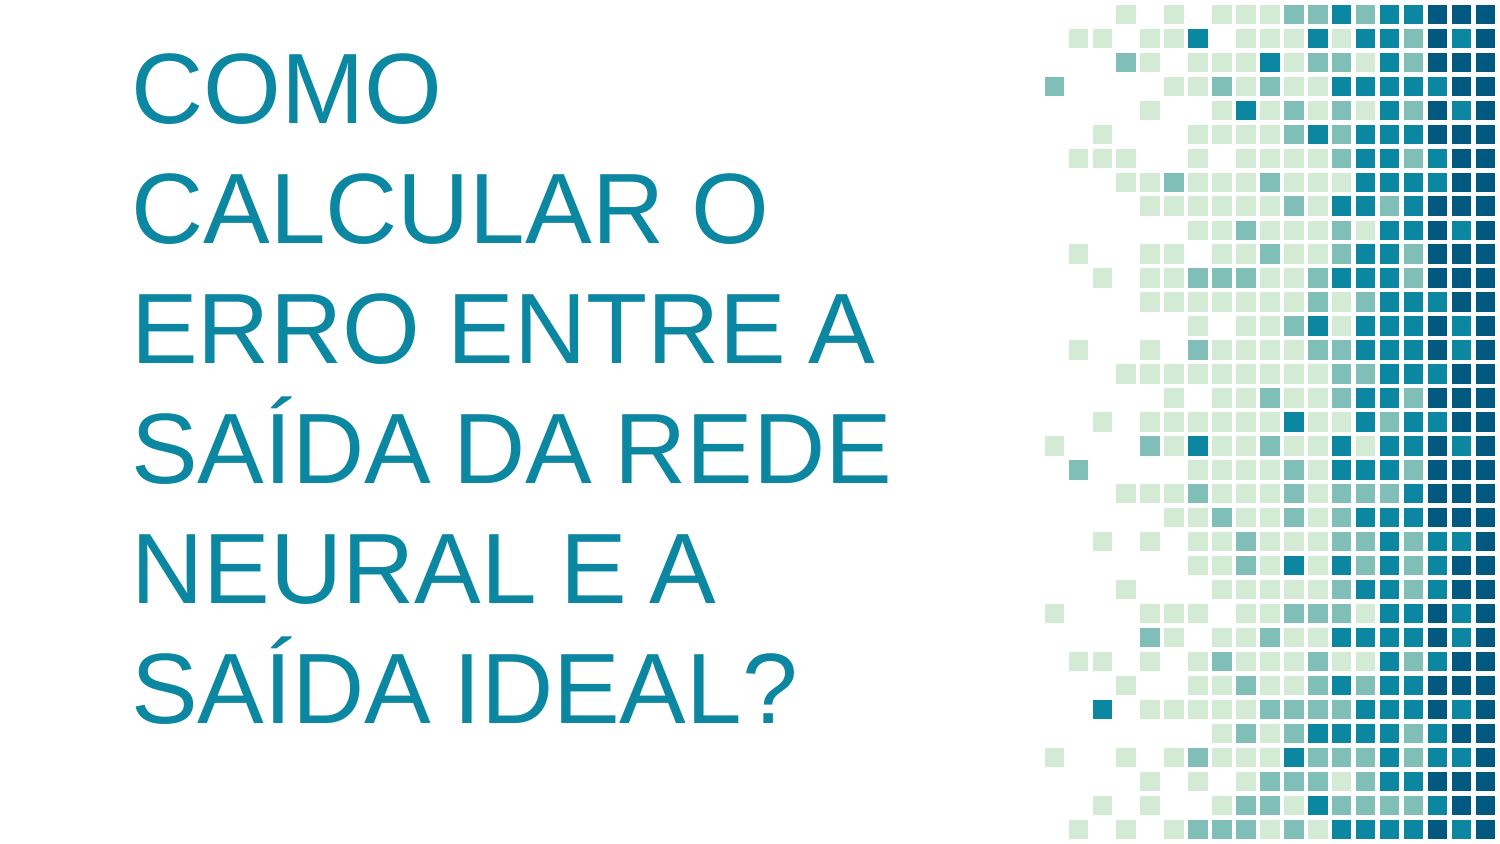

# COMO CALCULAR O ERRO ENTRE A SAÍDA DA REDE NEURAL E A SAÍDA IDEAL?